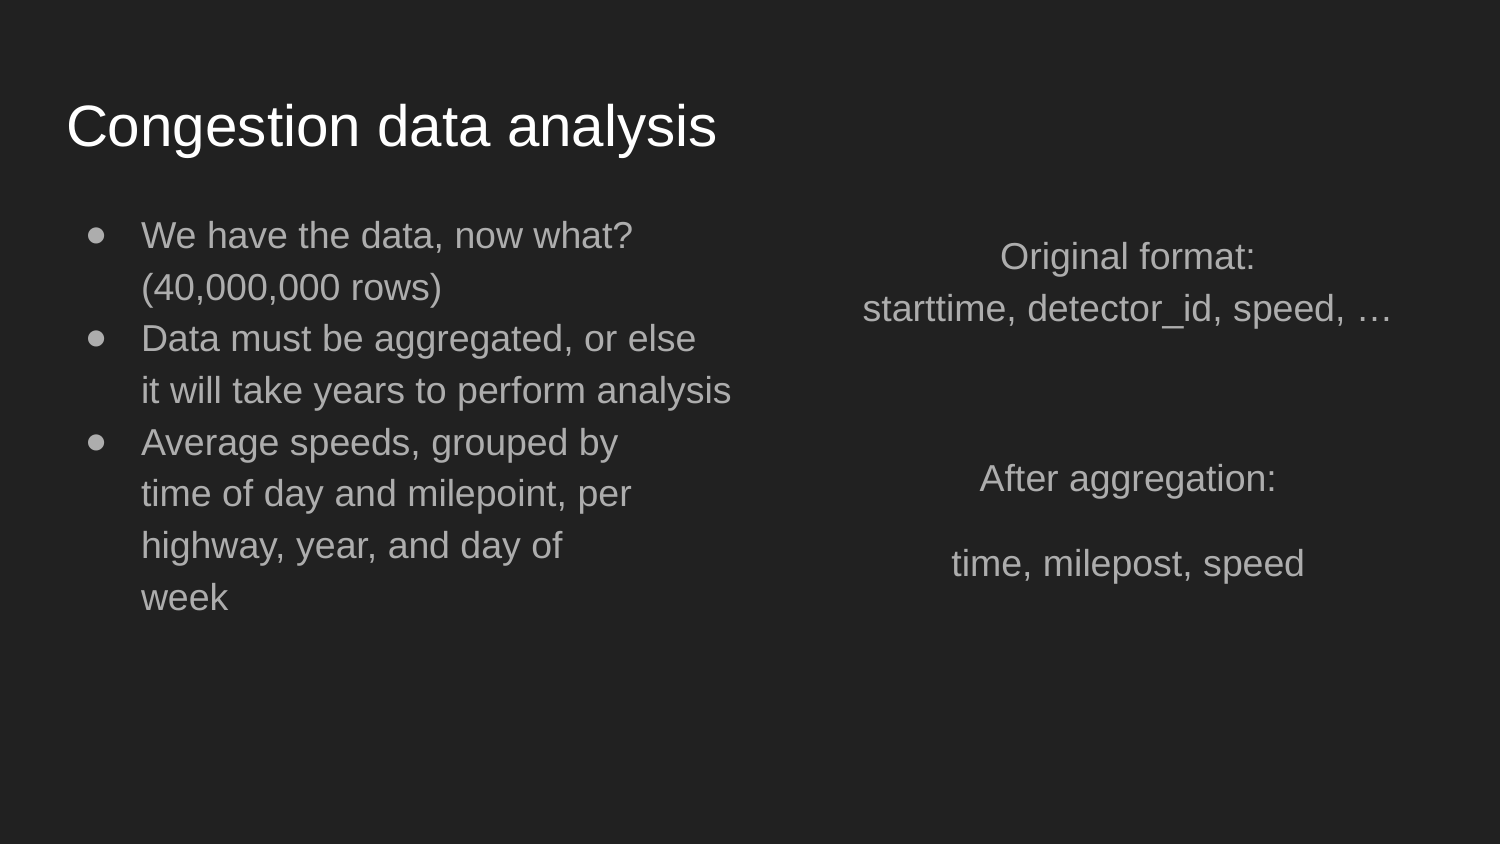

# Congestion data analysis
We have the data, now what?
(40,000,000 rows)
Data must be aggregated, or else
it will take years to perform analysis
Average speeds, grouped by
time of day and milepoint, per
highway, year, and day of
week
Original format:
starttime, detector_id, speed, …

After aggregation:
time, milepost, speed